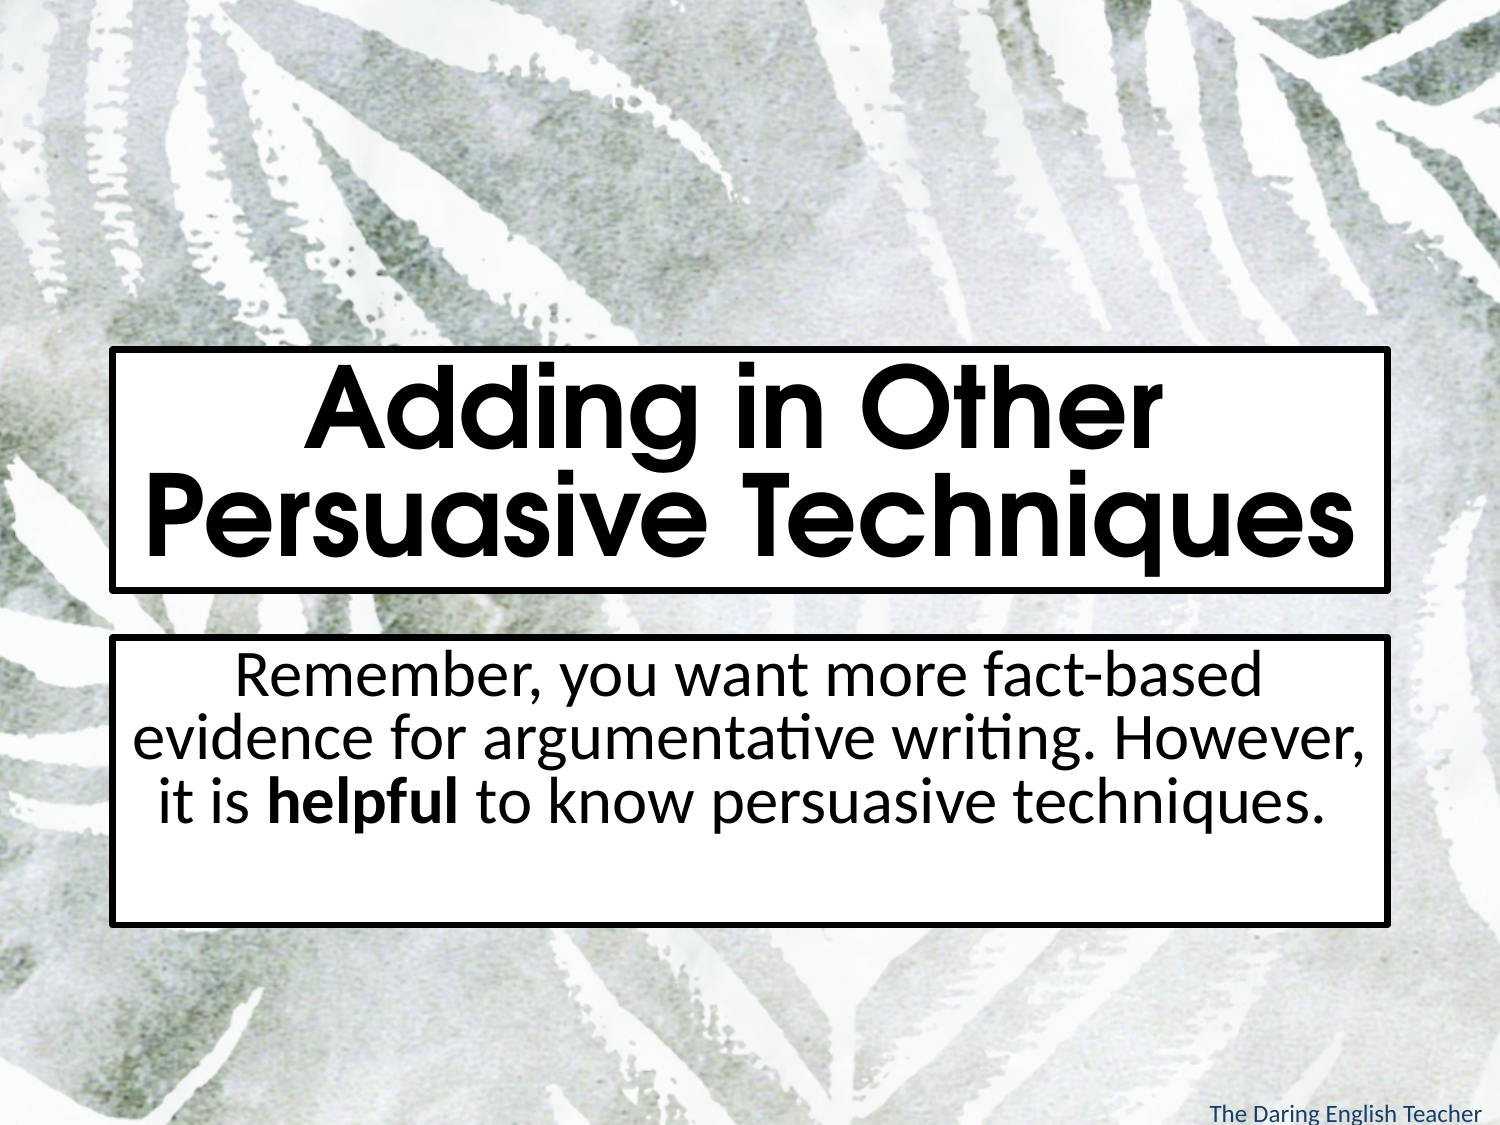

# Adding in Other Persuasive Techniques
Remember, you want more fact-based evidence for argumentative writing. However, it is helpful to know persuasive techniques.